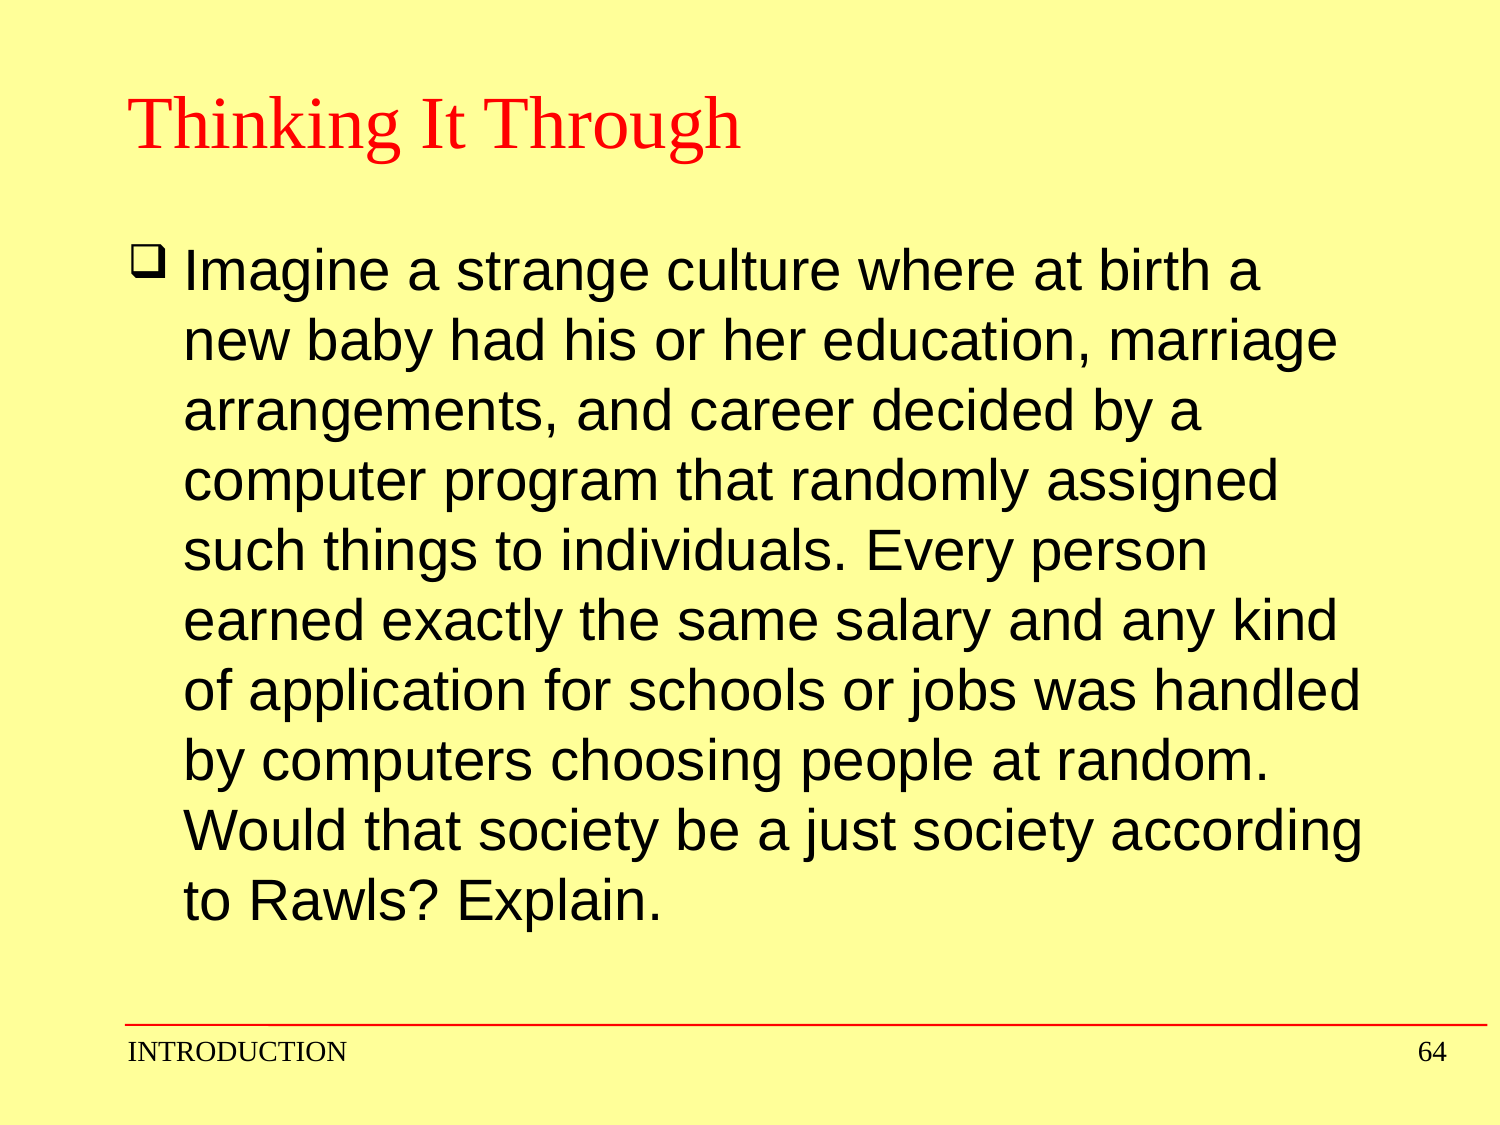

# Thinking It Through
Imagine a strange culture where at birth a new baby had his or her education, marriage arrangements, and career decided by a computer program that randomly assigned such things to individuals. Every person earned exactly the same salary and any kind of application for schools or jobs was handled by computers choosing people at random. Would that society be a just society according to Rawls? Explain.
INTRODUCTION
64